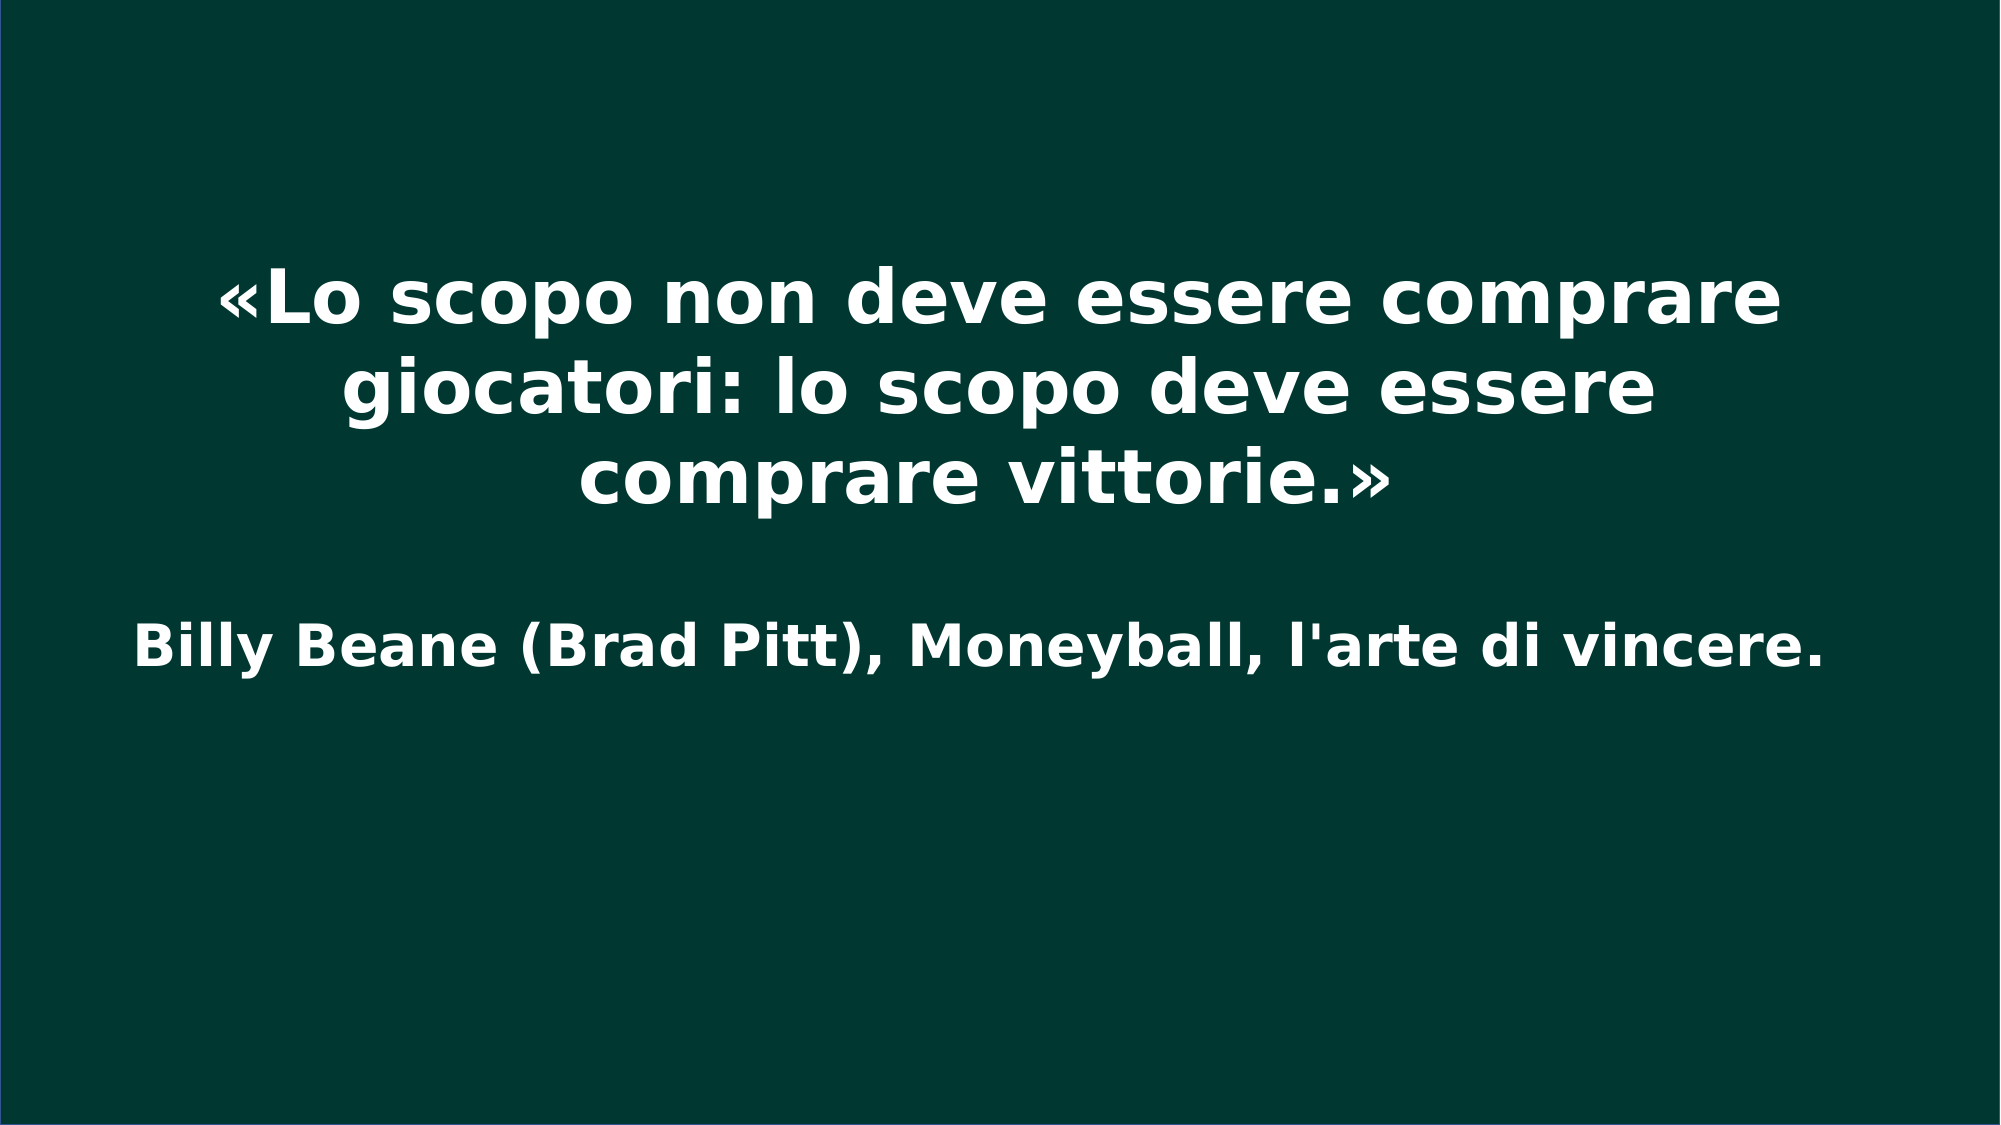

«Lo scopo non deve essere comprare giocatori: lo scopo deve essere comprare vittorie.»
Billy Beane (Brad Pitt), Moneyball, l'arte di vincere.